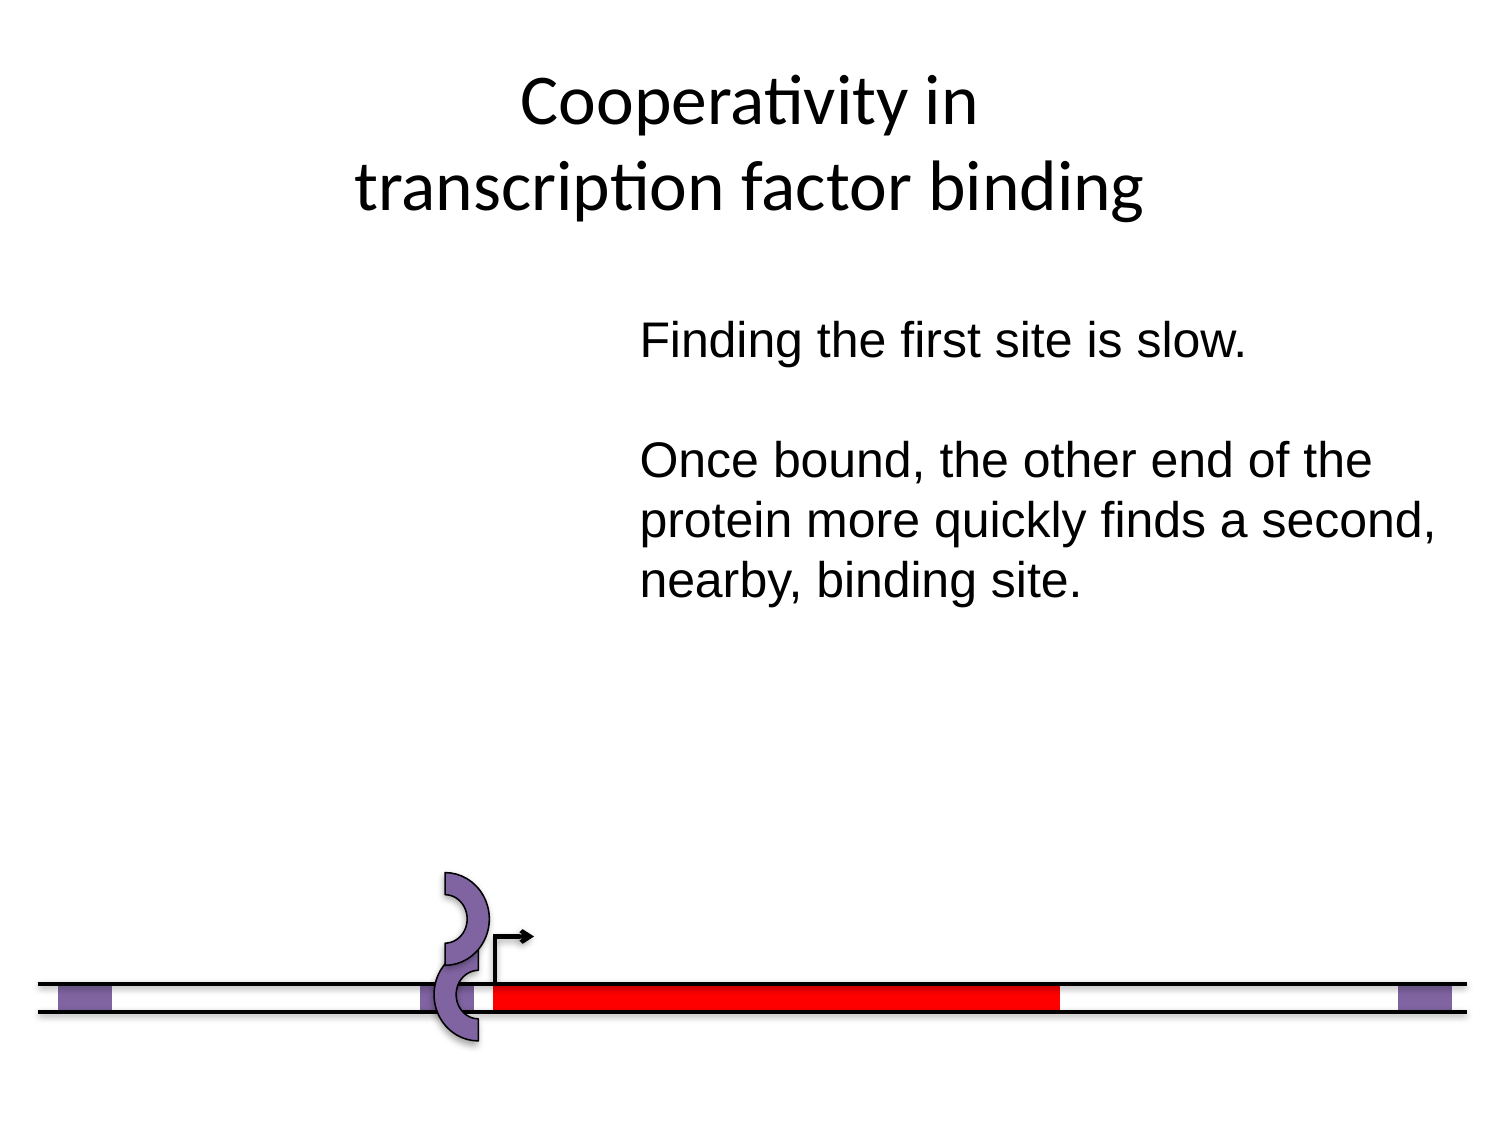

# Cooperativity in transcription factor binding
Finding the first site is slow.

Once bound, the other end of the protein more quickly finds a second, nearby, binding site.